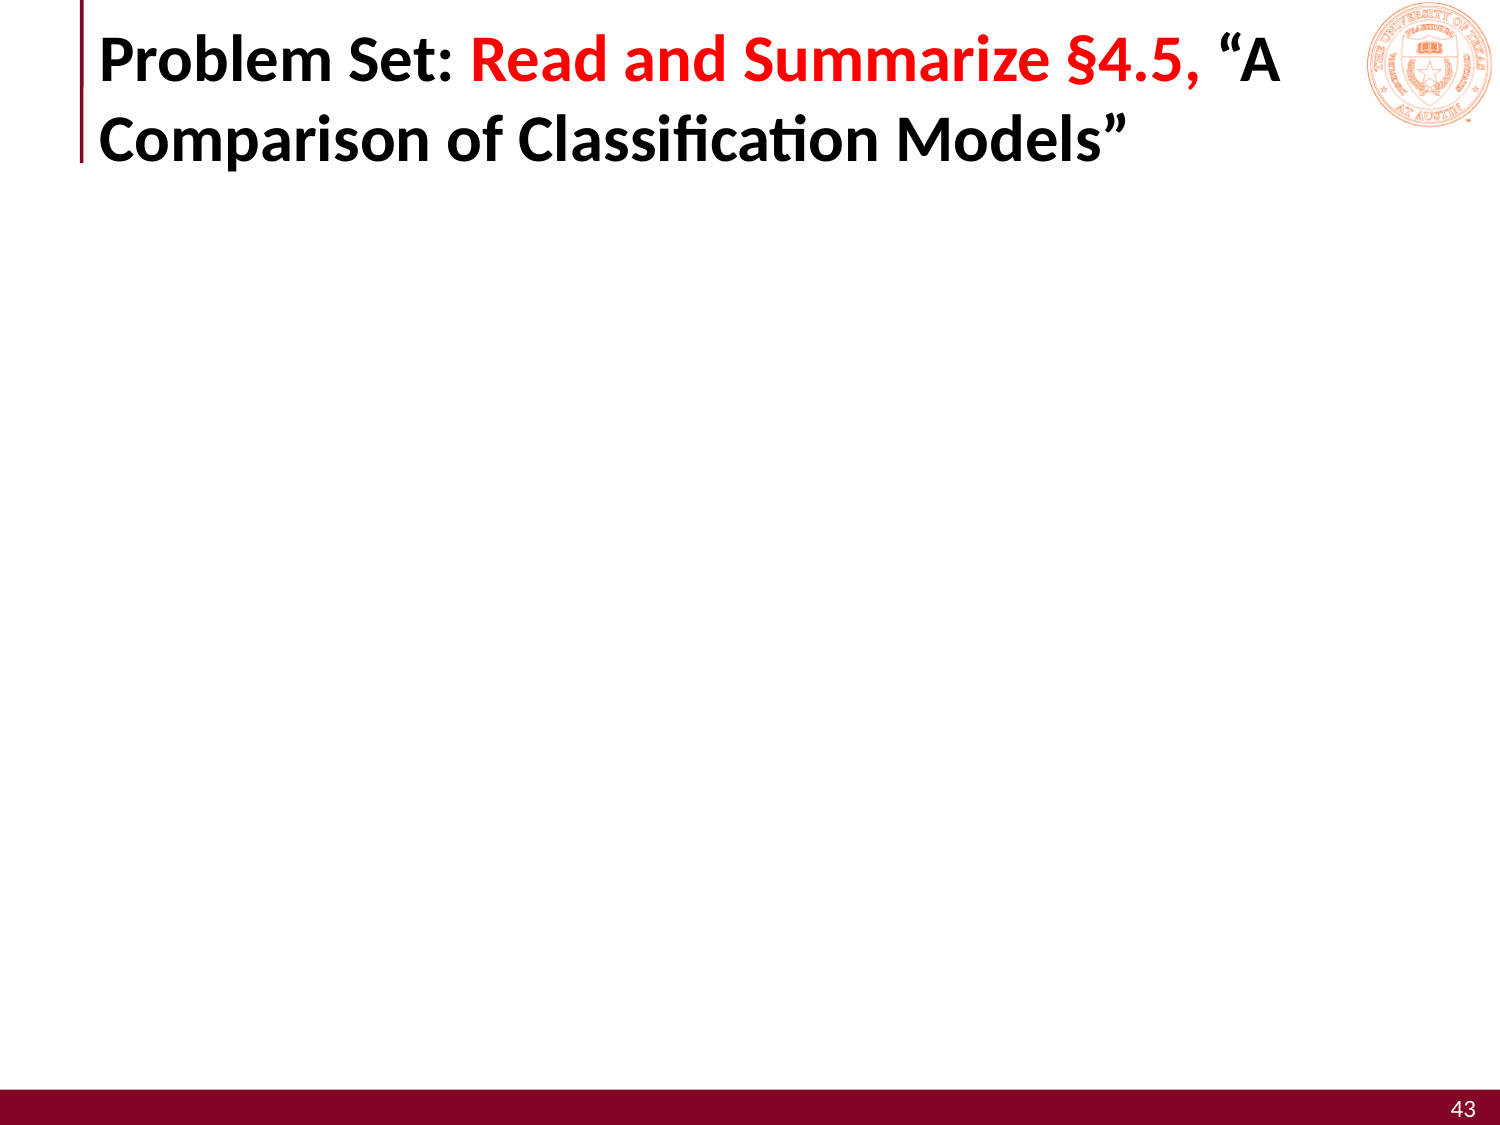

# Problem Set: Read and Summarize §4.5, “A Comparison of Classification Models”
43